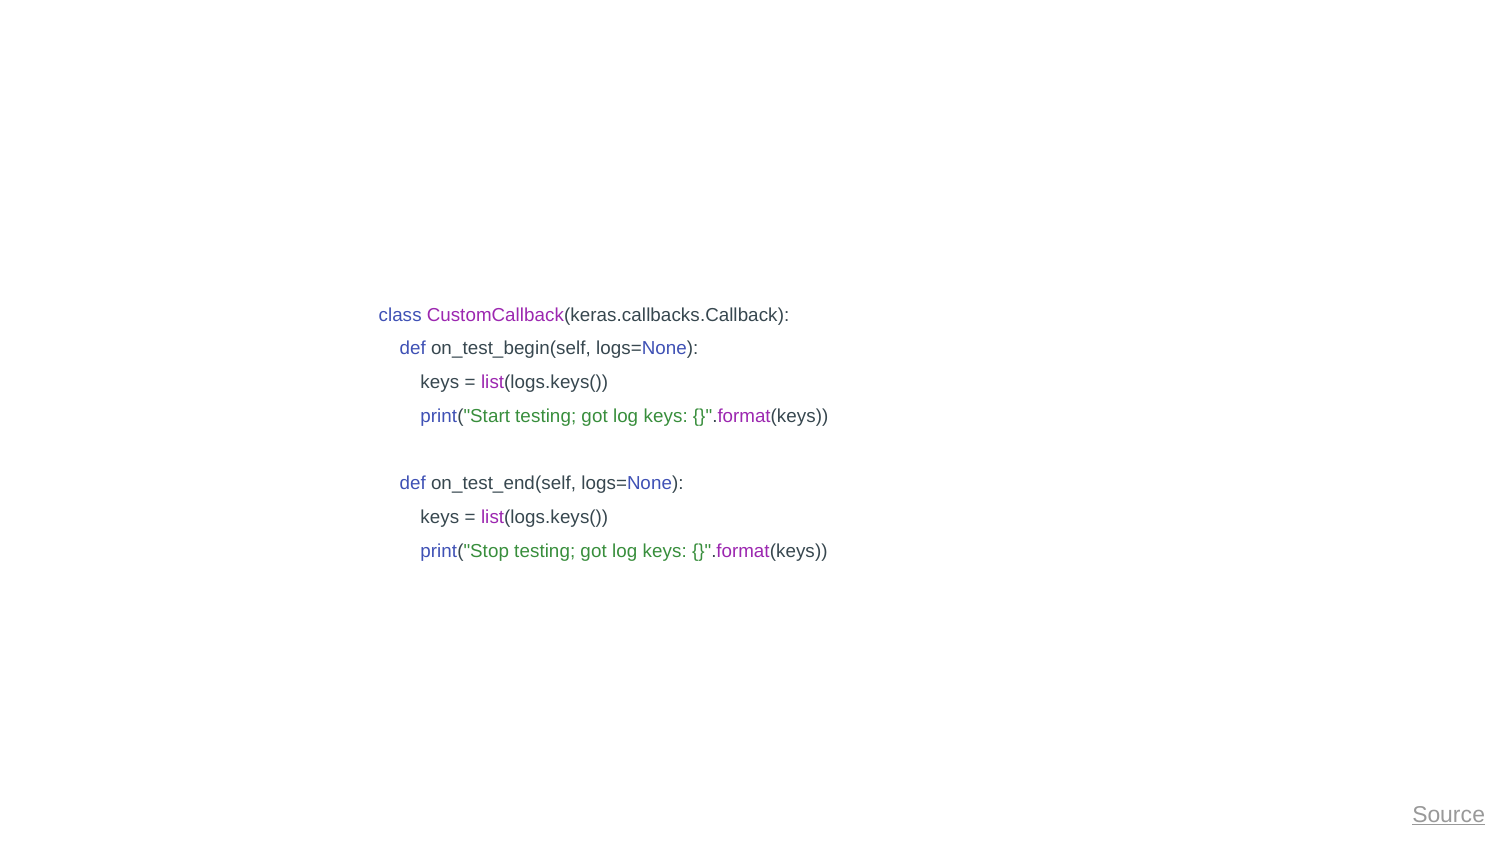

class CustomCallback(keras.callbacks.Callback):
    def on_test_begin(self, logs=None):
        keys = list(logs.keys())
        print("Start testing; got log keys: {}".format(keys))

    def on_test_end(self, logs=None):
        keys = list(logs.keys())
        print("Stop testing; got log keys: {}".format(keys))
Source